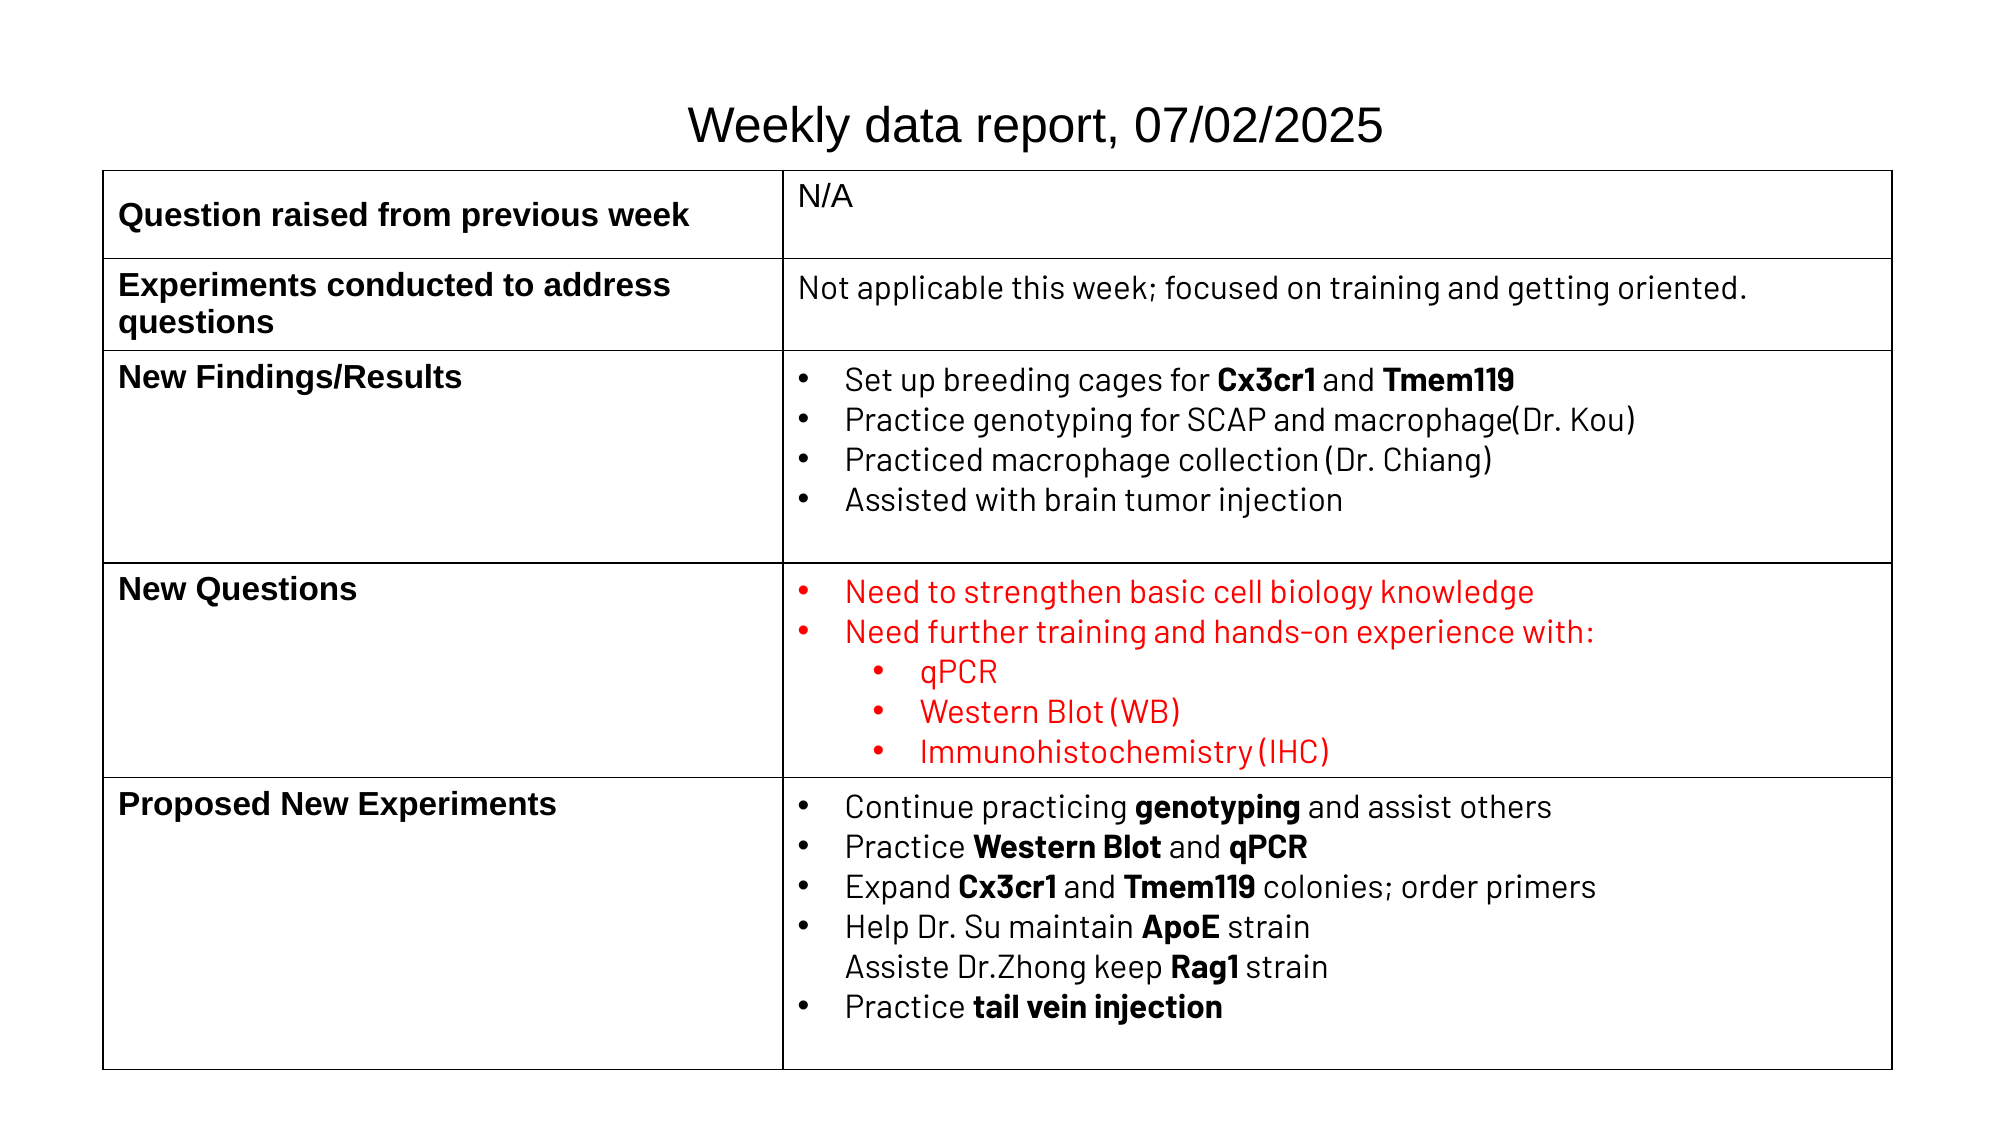

Weekly data report, 07/02/2025
| Question raised from previous week | N/A |
| --- | --- |
| Experiments conducted to address questions | Not applicable this week; focused on training and getting oriented. |
| New Findings/Results | Set up breeding cages for Cx3cr1 and Tmem119 Practice genotyping for SCAP and macrophage(Dr. Kou) Practiced macrophage collection (Dr. Chiang) Assisted with brain tumor injection |
| New Questions | Need to strengthen basic cell biology knowledge Need further training and hands-on experience with: qPCR Western Blot (WB) Immunohistochemistry (IHC) |
| Proposed New Experiments | Continue practicing genotyping and assist others Practice Western Blot and qPCR Expand Cx3cr1 and Tmem119 colonies; order primers Help Dr. Su maintain ApoE strain Assiste Dr.Zhong keep Rag1 strain Practice tail vein injection |